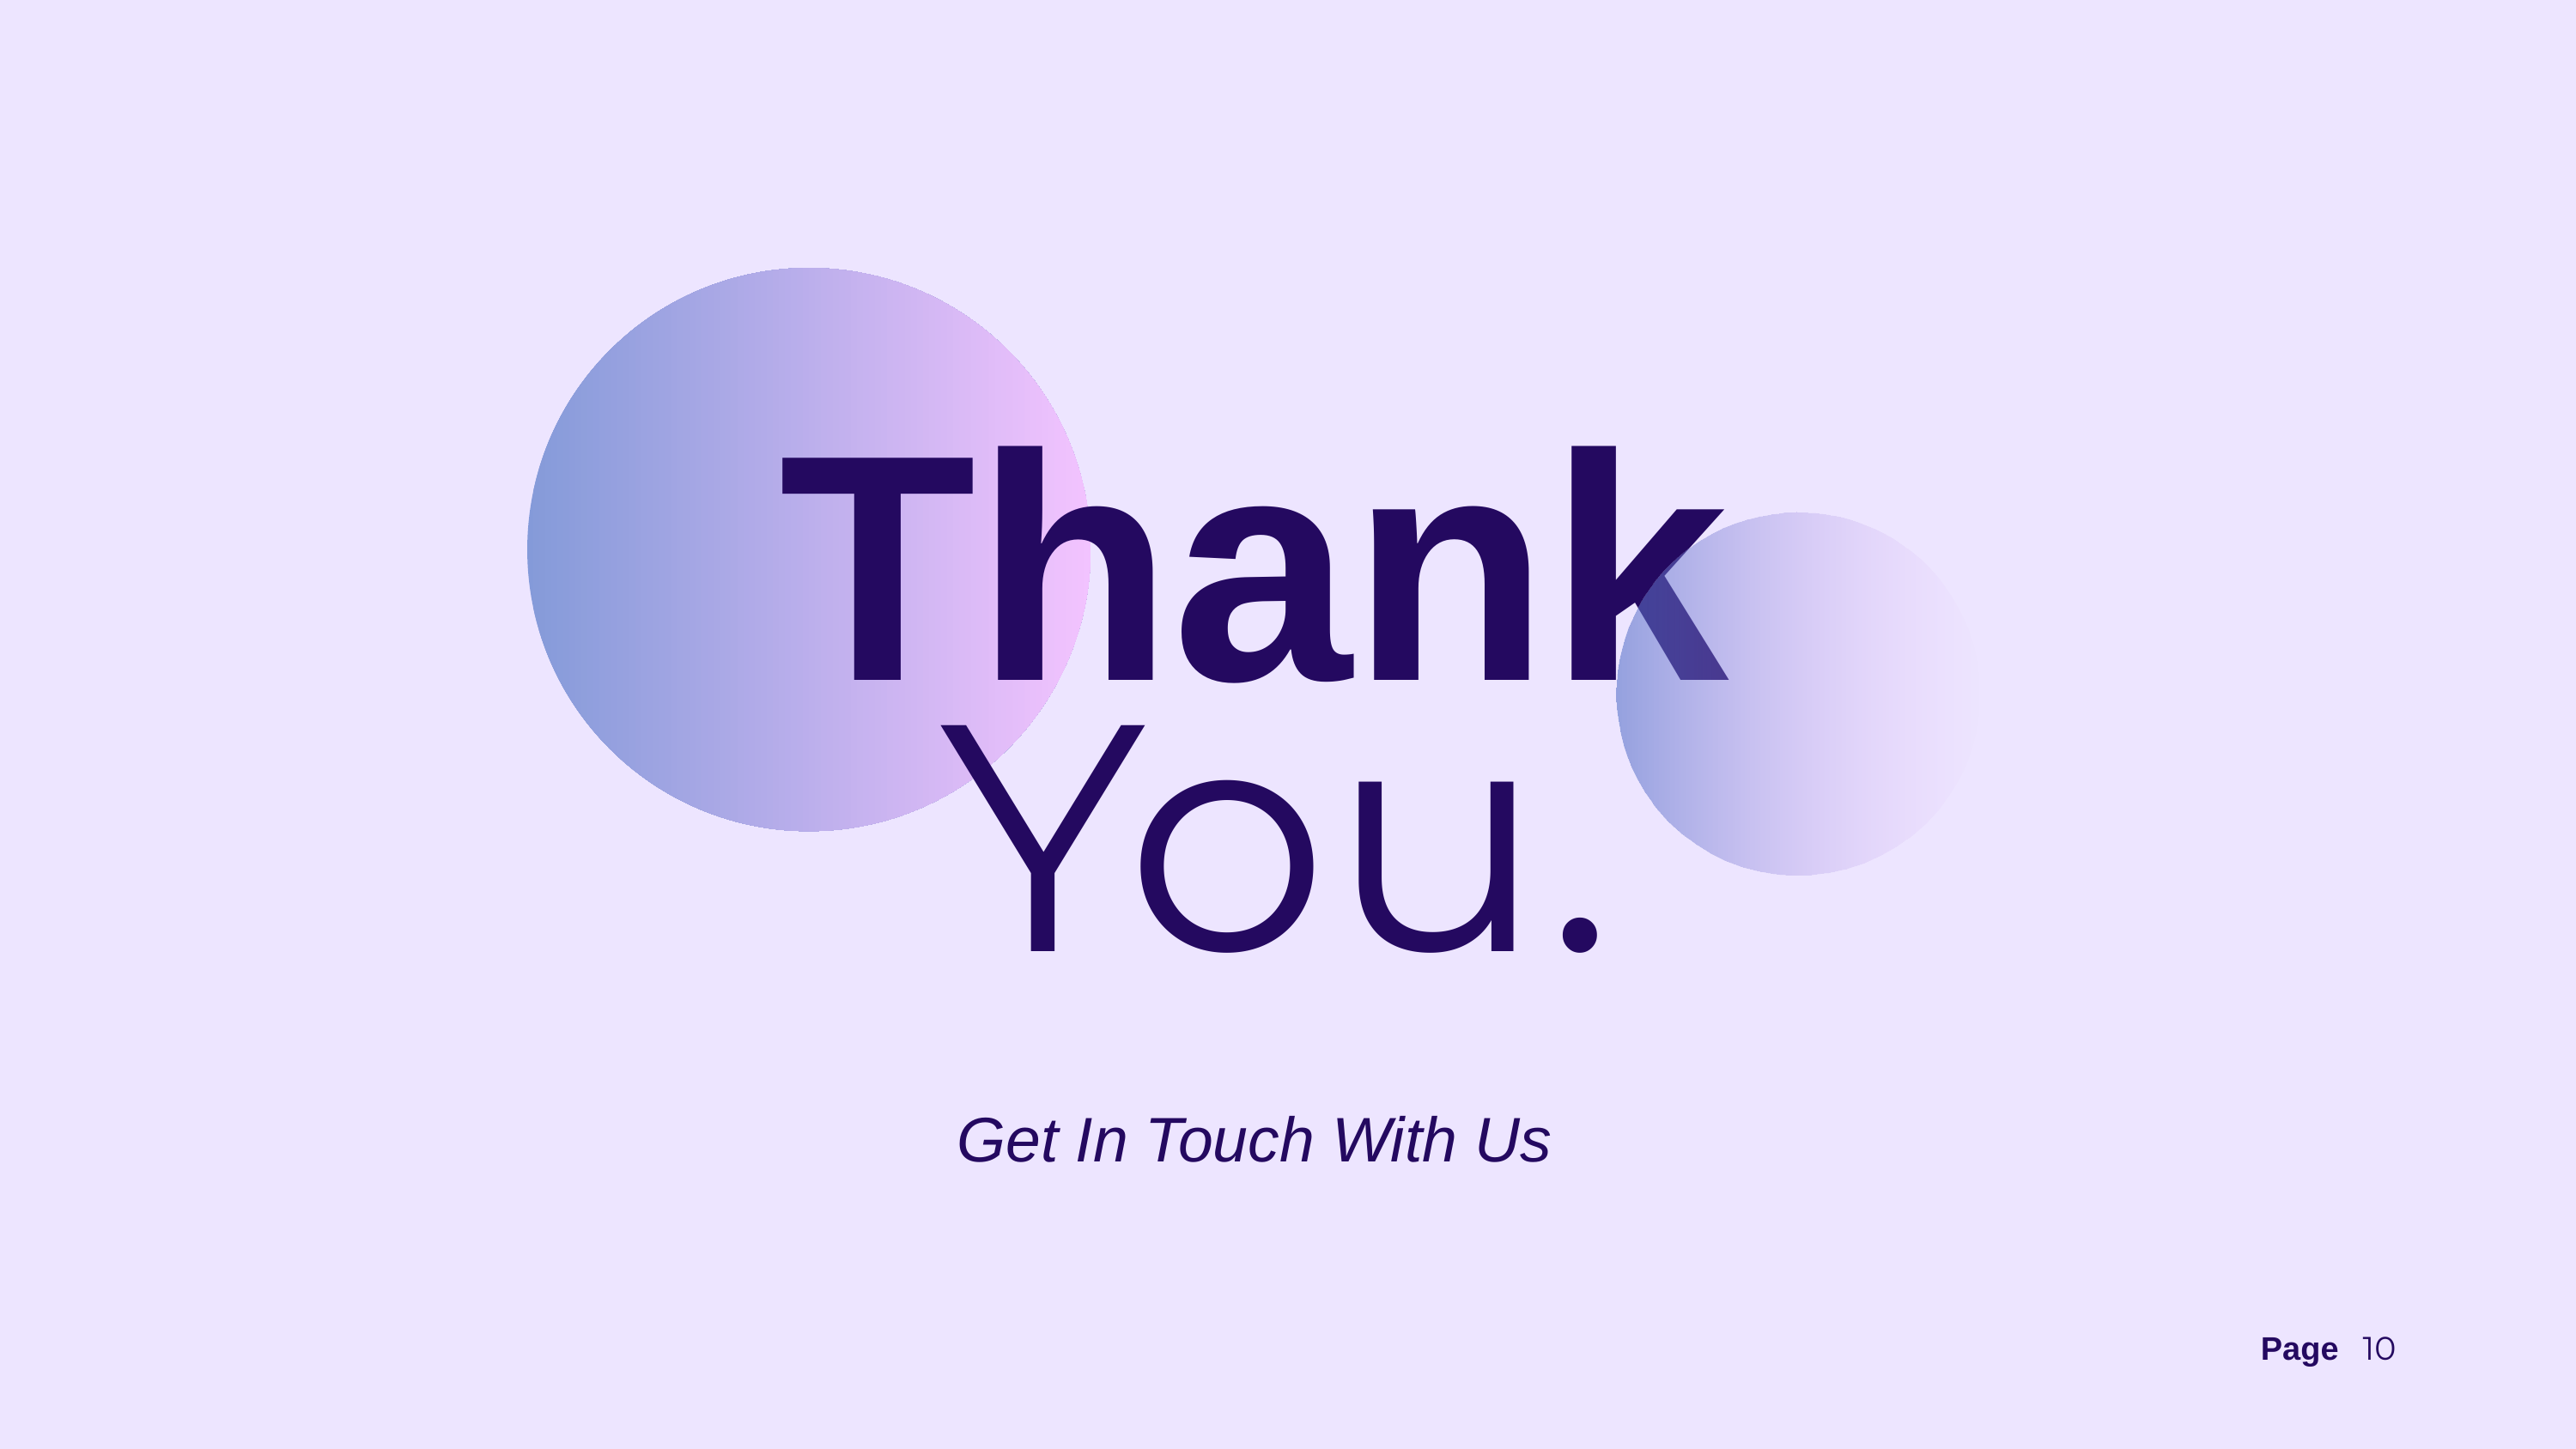

Thank

You.
Get In Touch With Us
Page
10